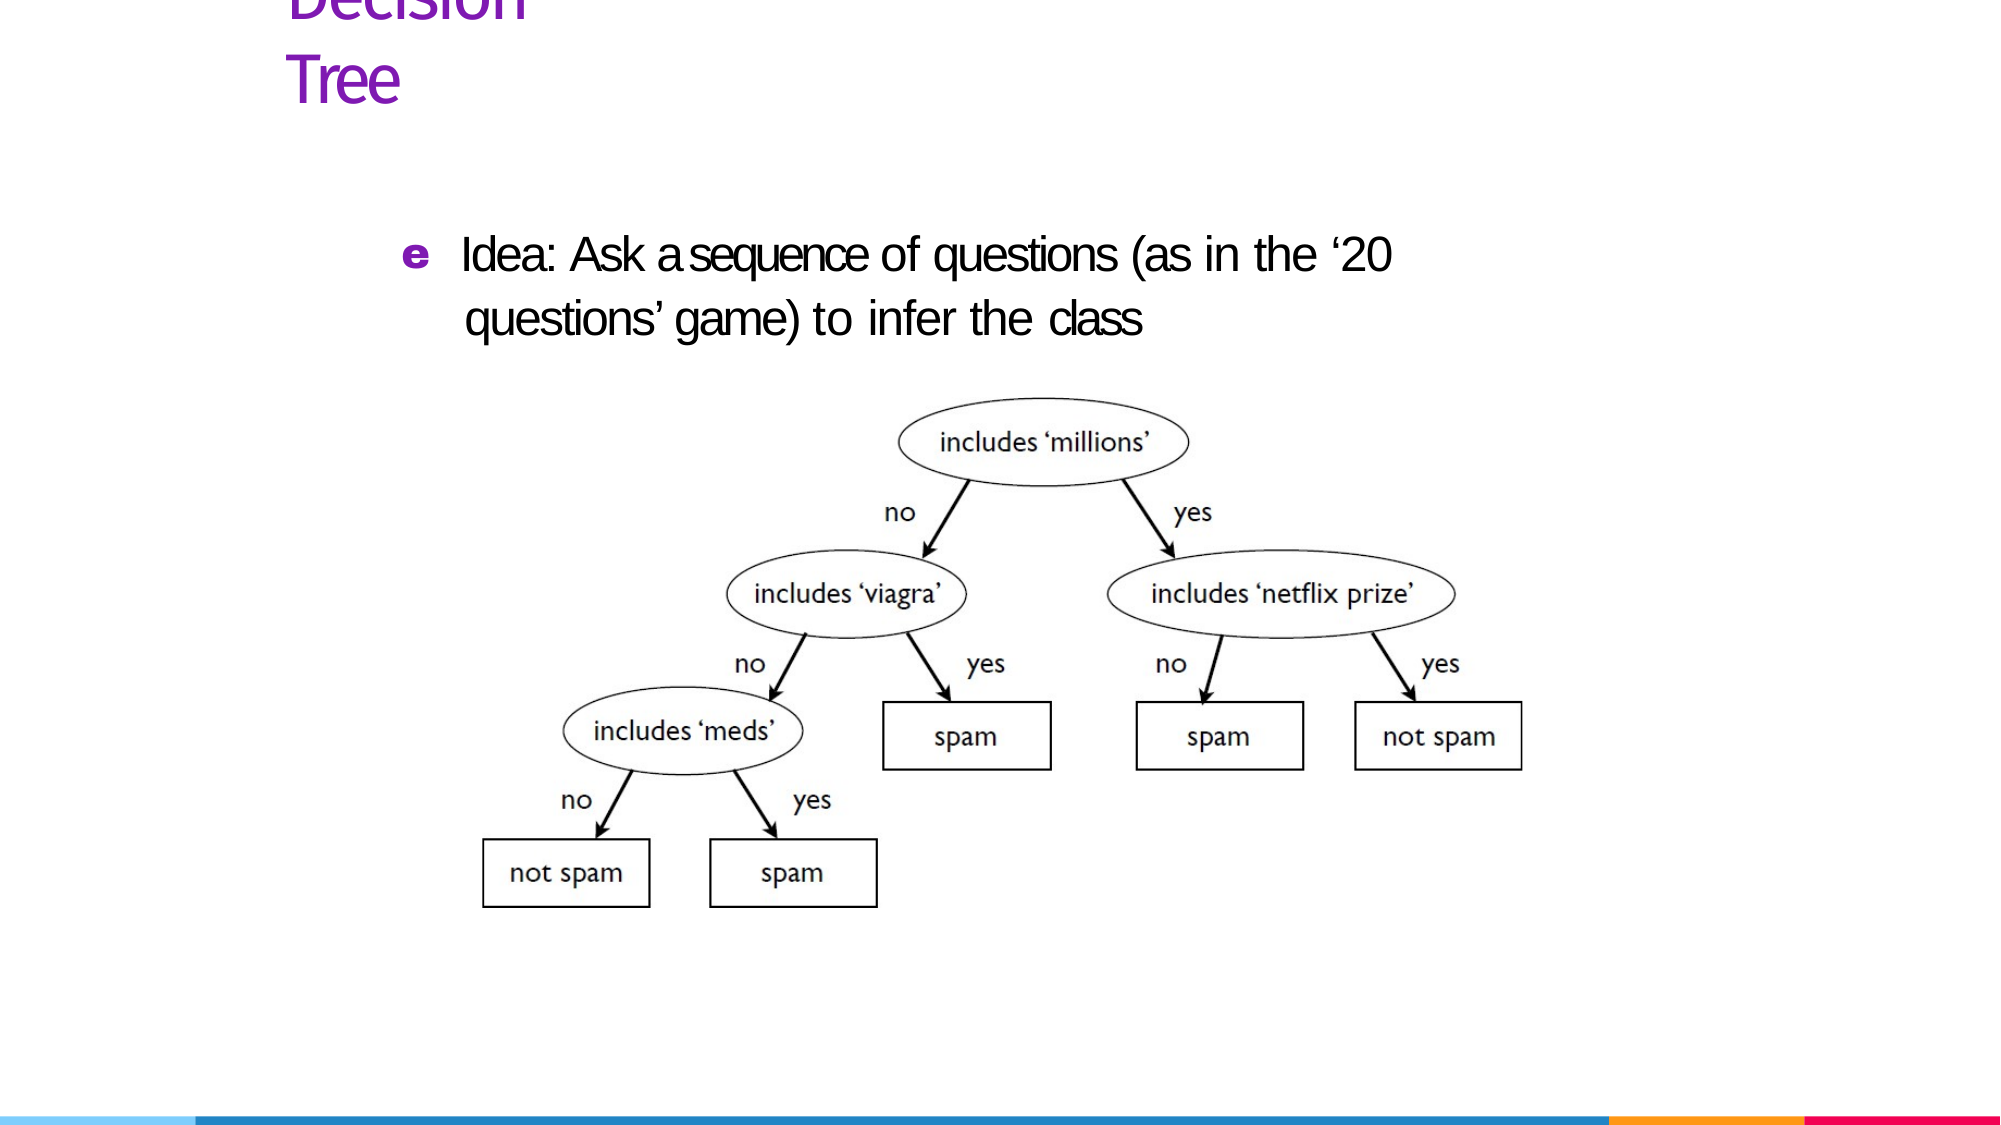

# Decision Tree
e Idea: Ask a sequence of questions (as in the ‘20  questions’ game) to infer the class